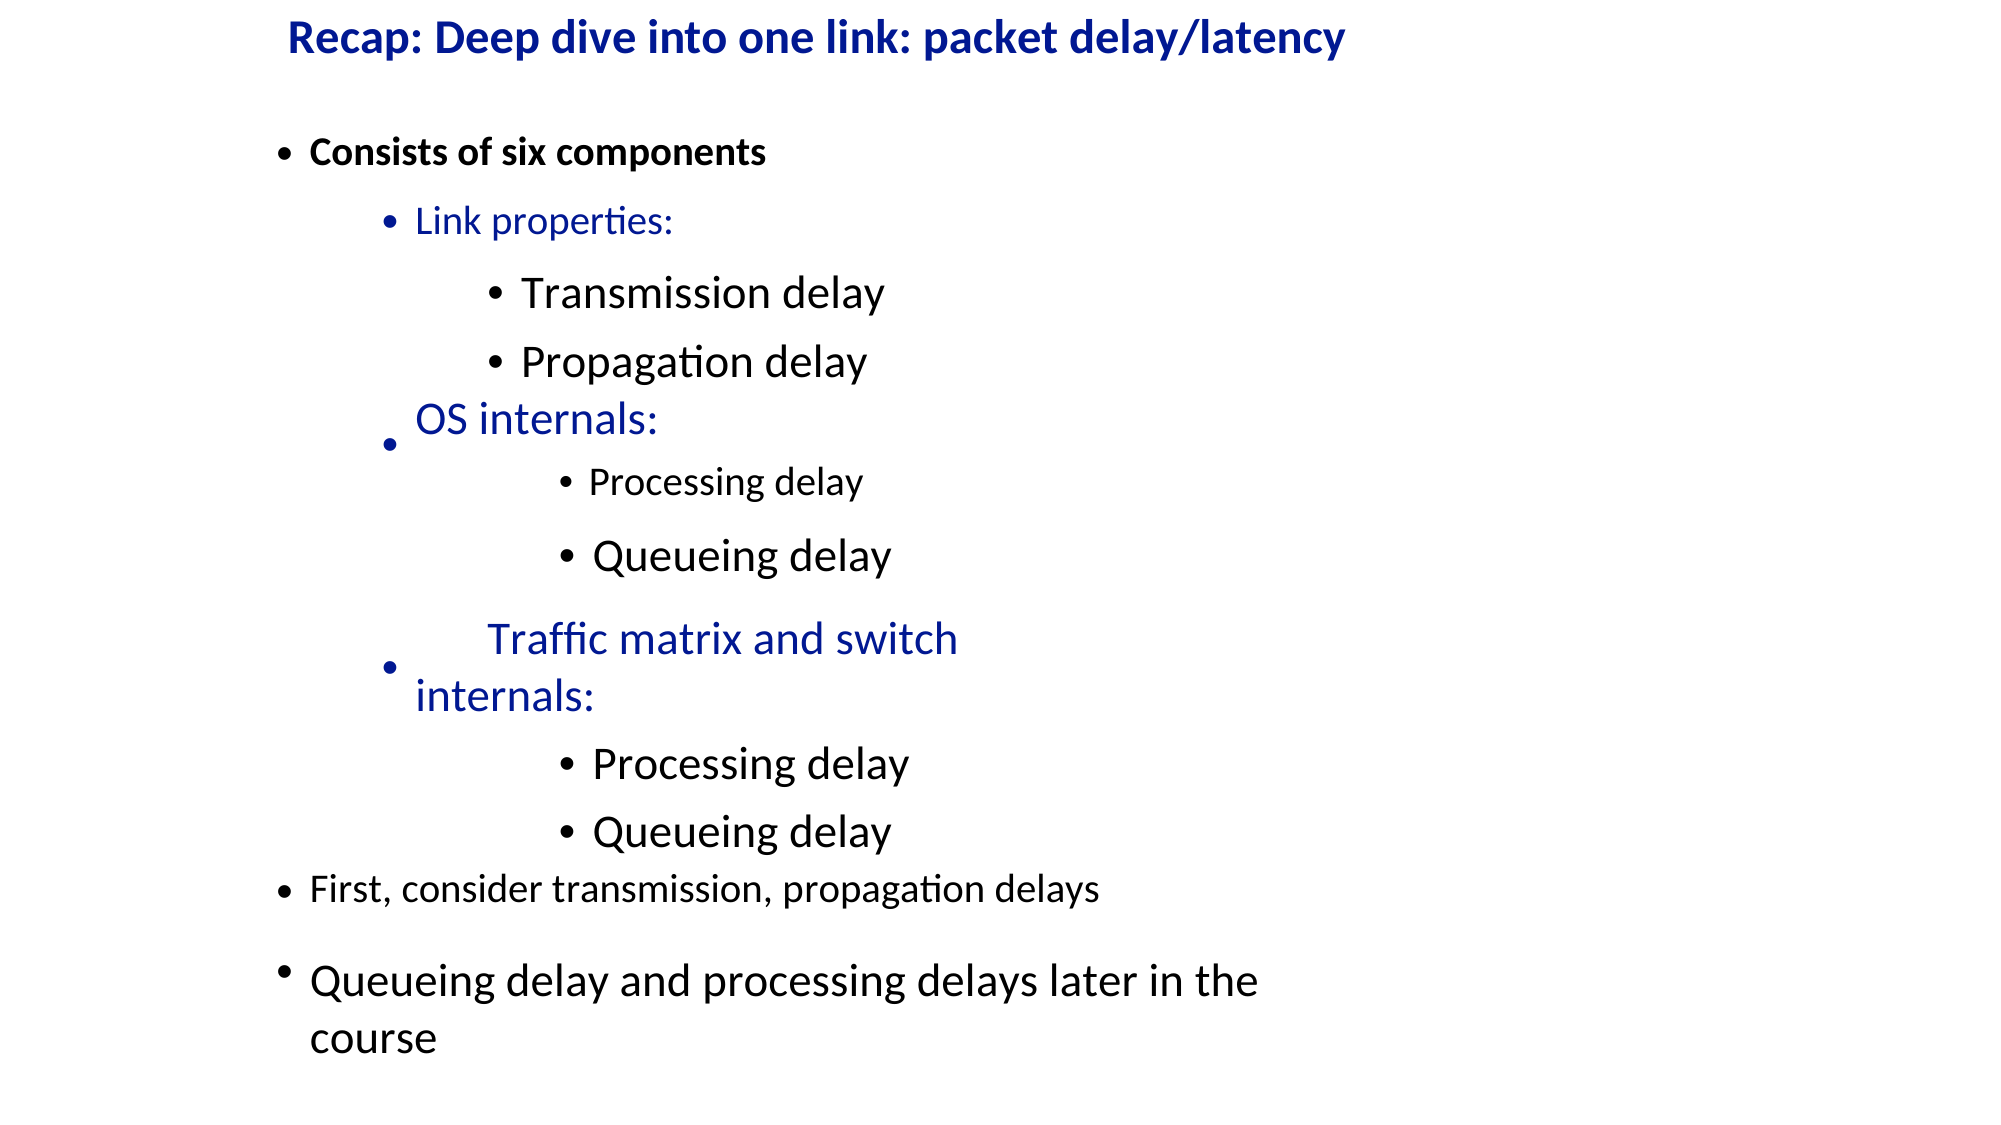

Recap: Deep dive into one link: packet delay/latency
•
Consists of six components
•
Link properties:
• Transmission delay
• Propagation delay OS internals:
• Processing delay
• Queueing delay
Traffic matrix and switch internals:
• Processing delay
• Queueing delay
•
•
First, consider transmission, propagation delays
Queueing delay and processing delays later in the course
•
•